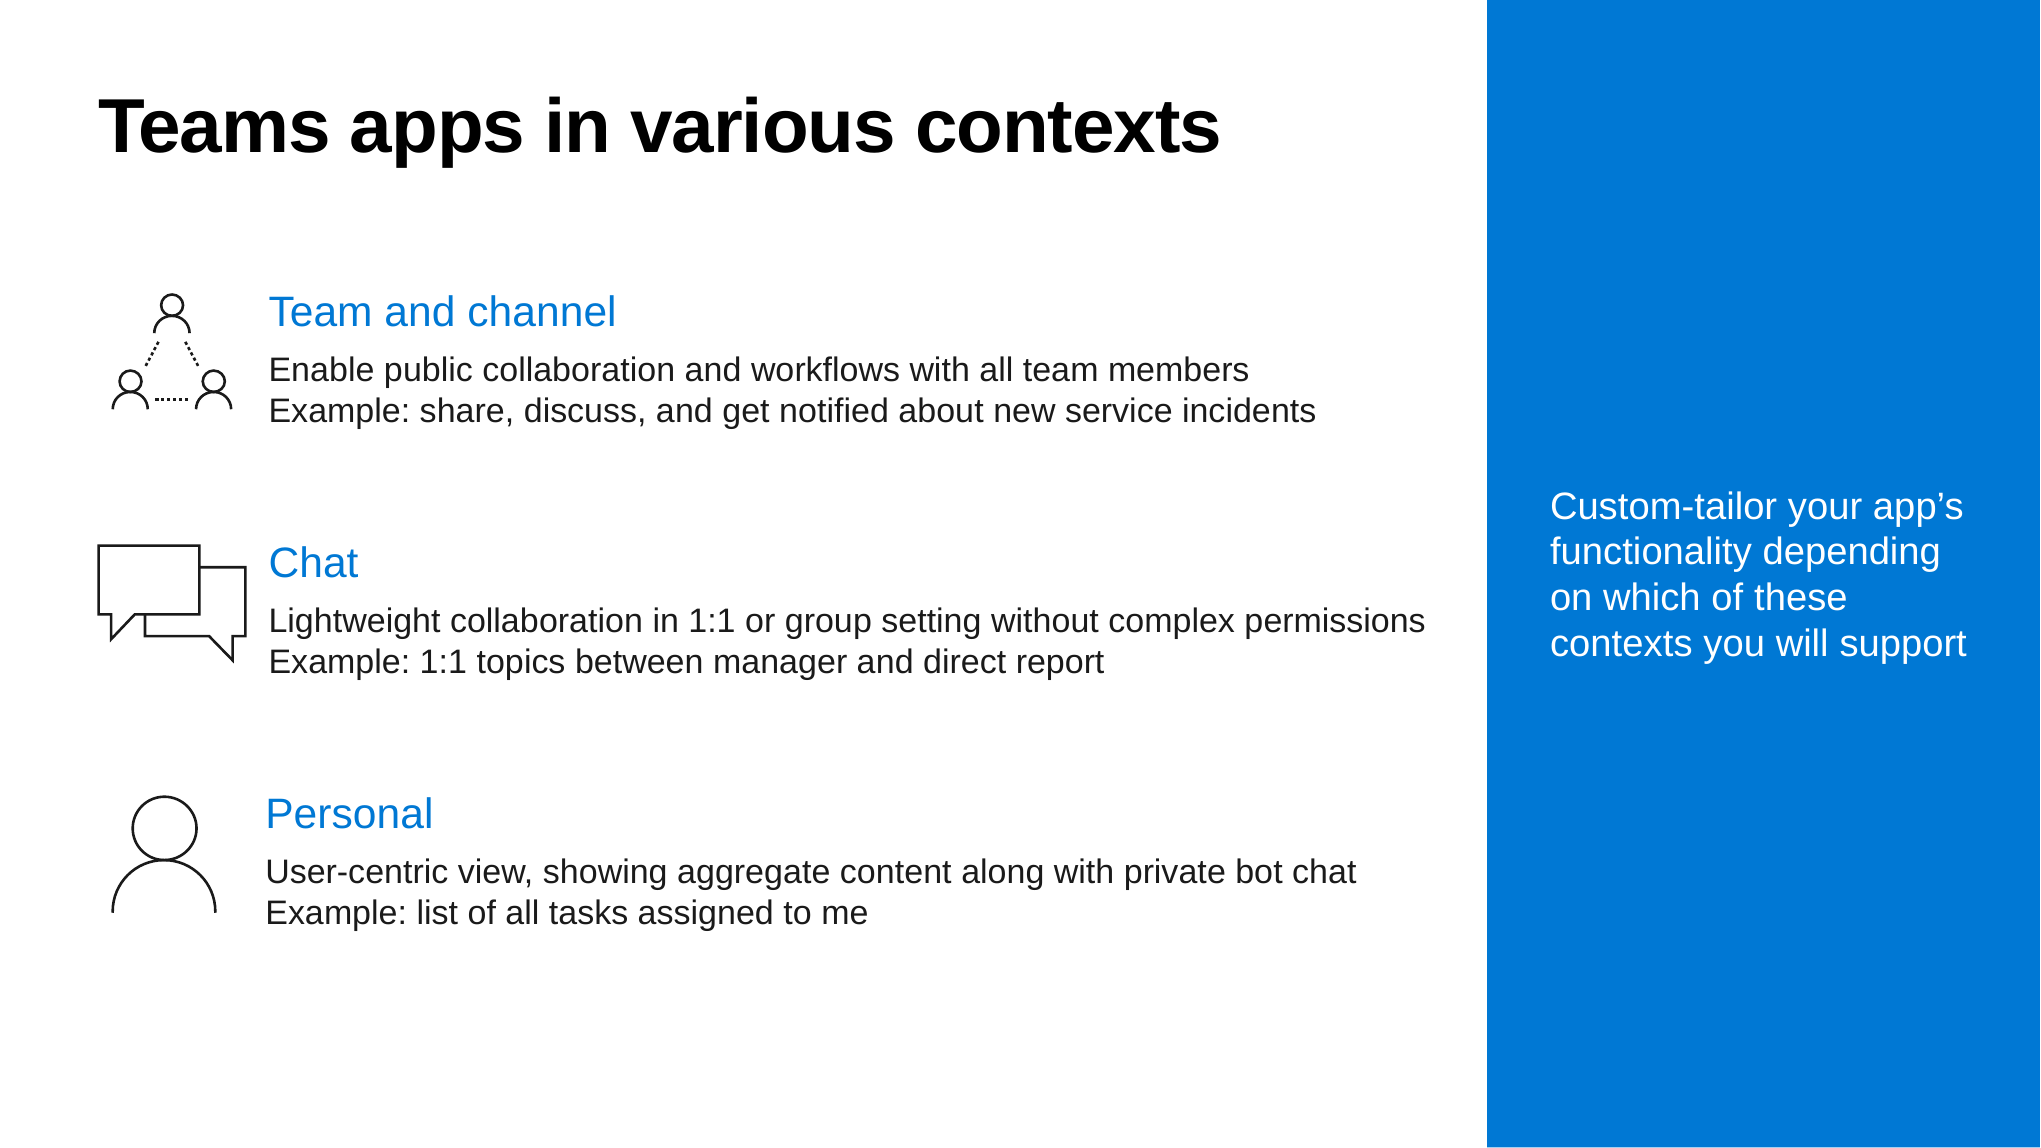

# Teams apps in various contexts
Team and channel
Enable public collaboration and workflows with all team members
Example: share, discuss, and get notified about new service incidents

Custom-tailor your app’s functionality depending on which of these contexts you will support
Chat
Lightweight collaboration in 1:1 or group setting without complex permissions
Example: 1:1 topics between manager and direct report

Personal
User-centric view, showing aggregate content along with private bot chat
Example: list of all tasks assigned to me